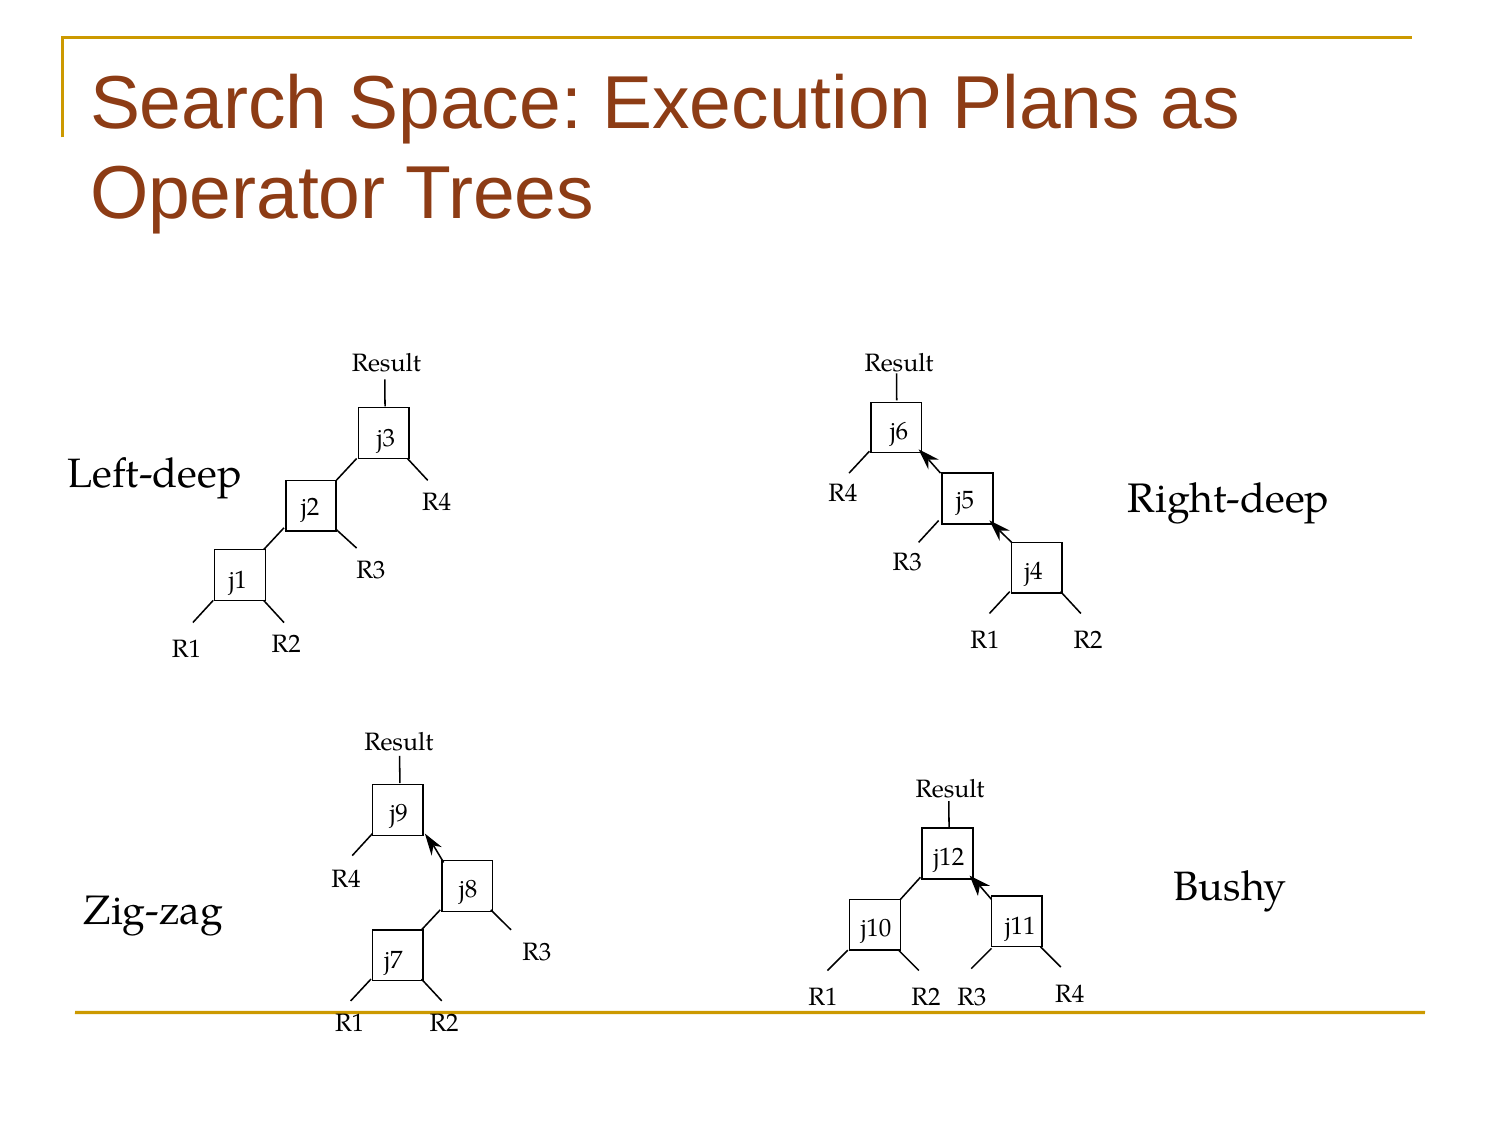

# Search Space: Execution Plans as Operator Trees
Result
Result

j6
j3
Left-deep

Right-deep

R4

j5
R4
j2

R3

R3
j4
j1

R1
R2
R2
R1
Result

Result

j9

j12
Bushy

R4
j8

Zig-zag

j11

j10

R3
j7

R4

R1
R2
R3
R1
R2